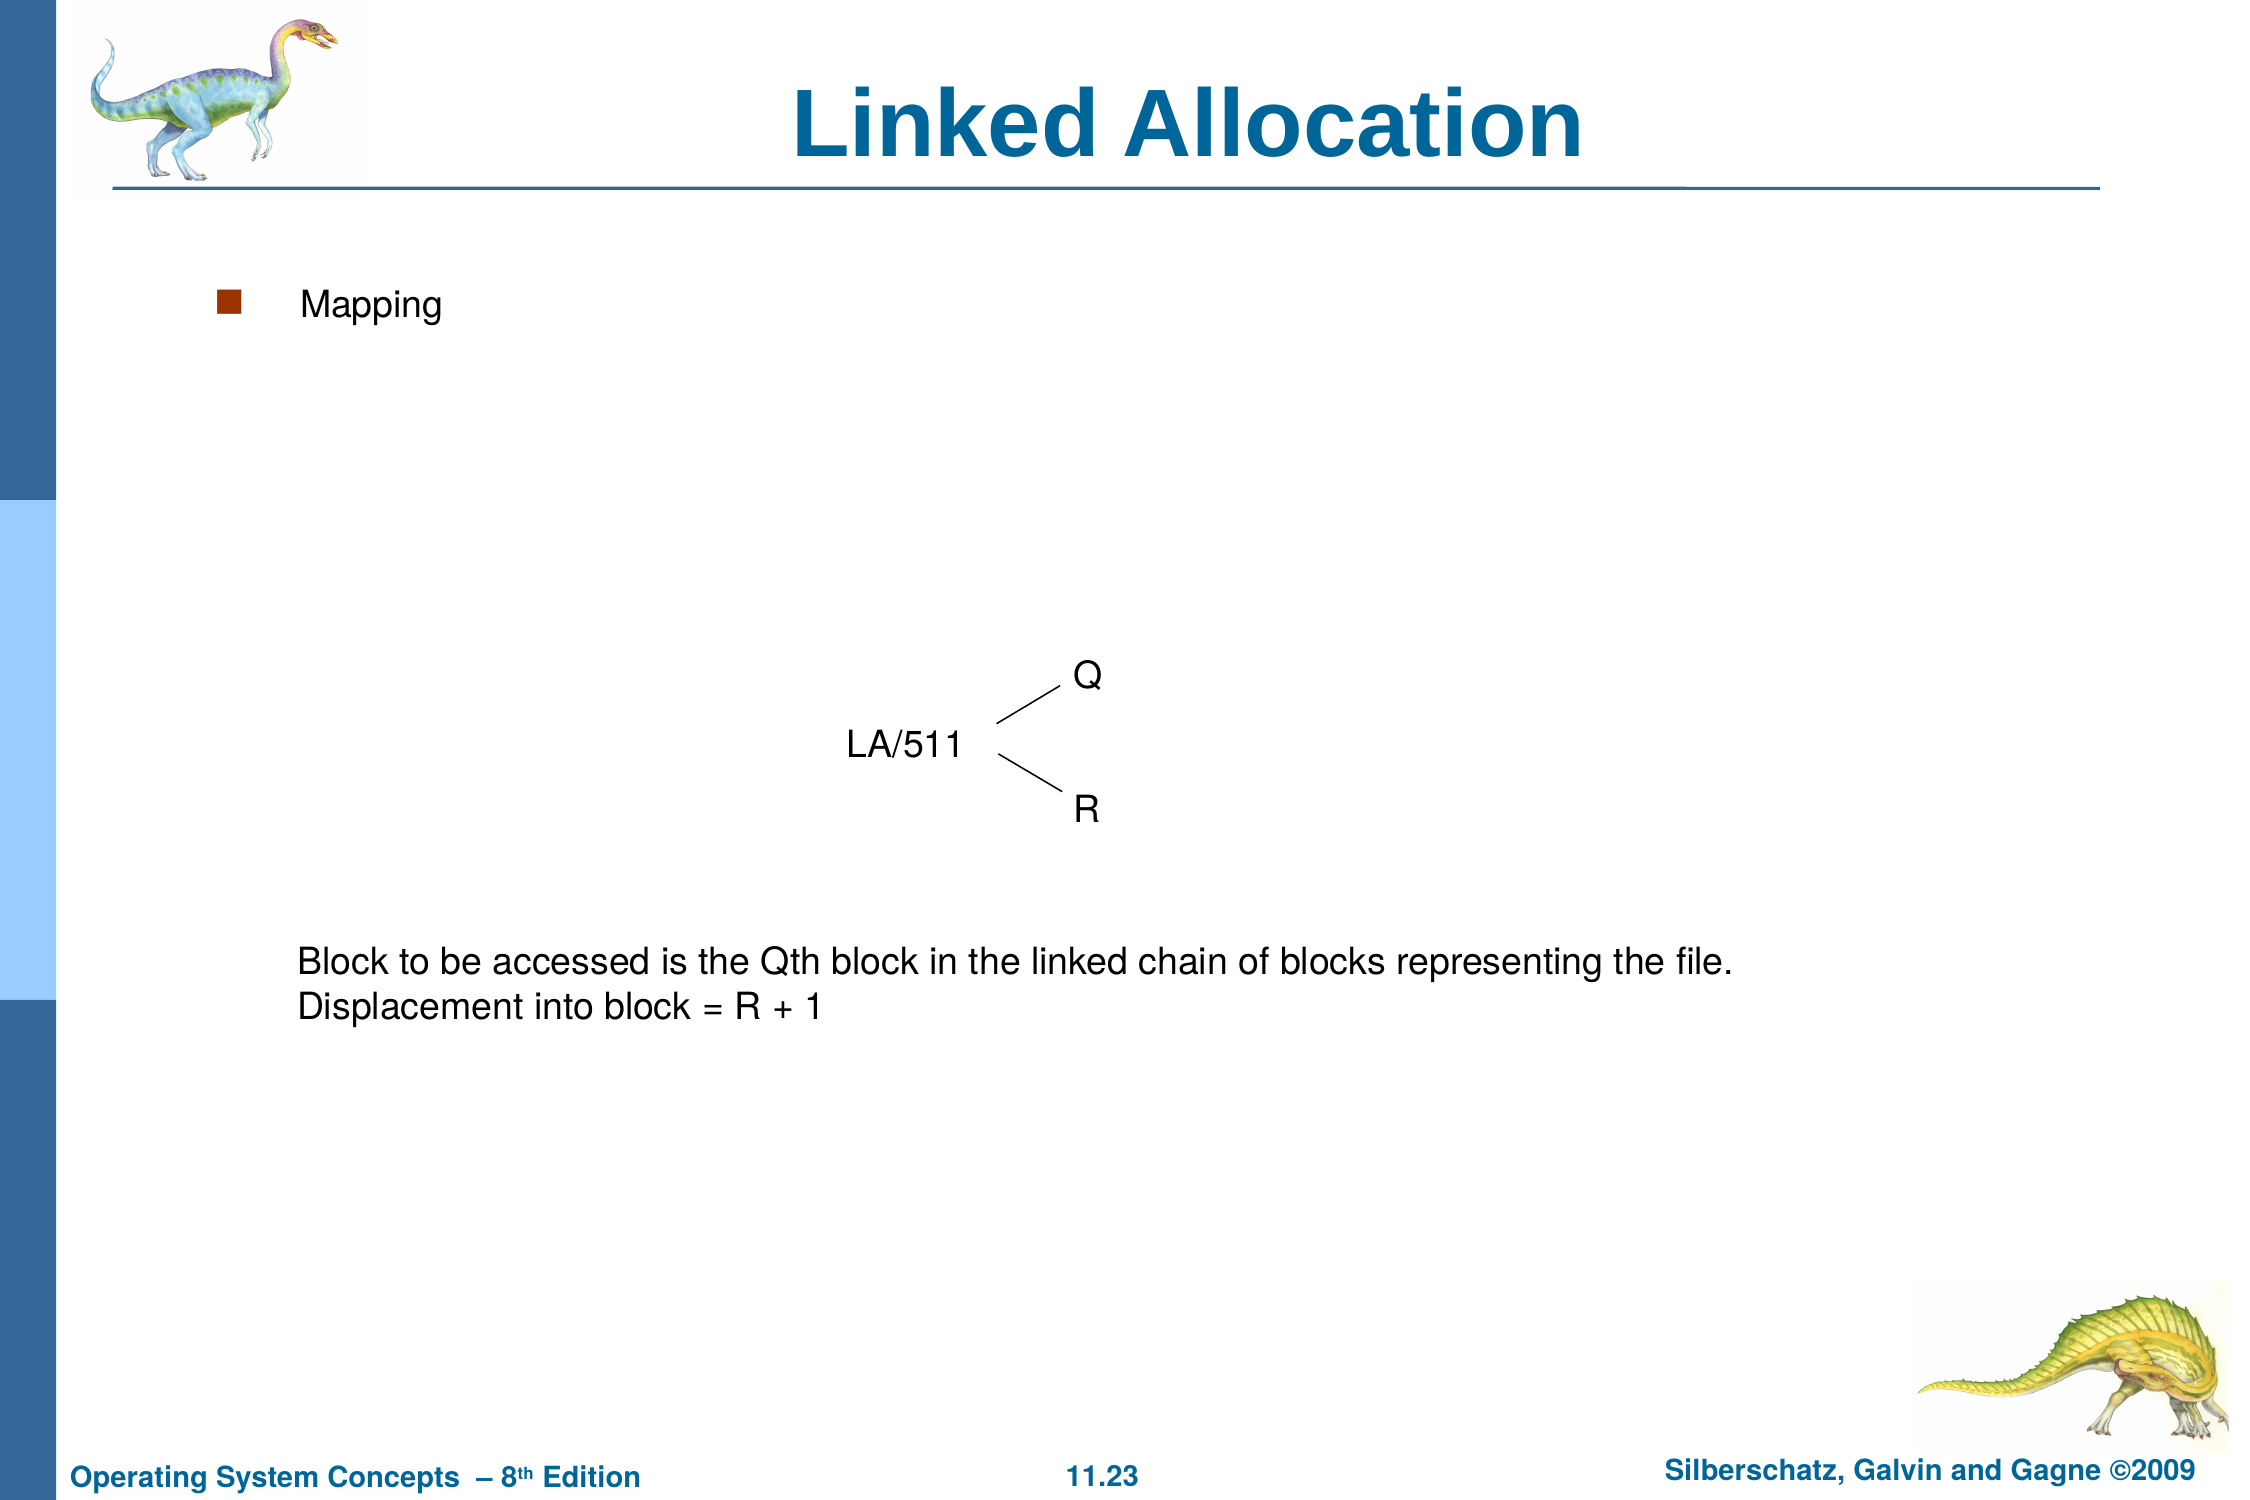

# Linked Allocation
Mapping
Q

LA/511

R
Block to be accessed is the Qth block in the linked chain of blocks representing the file.
Displacement into block = R + 1